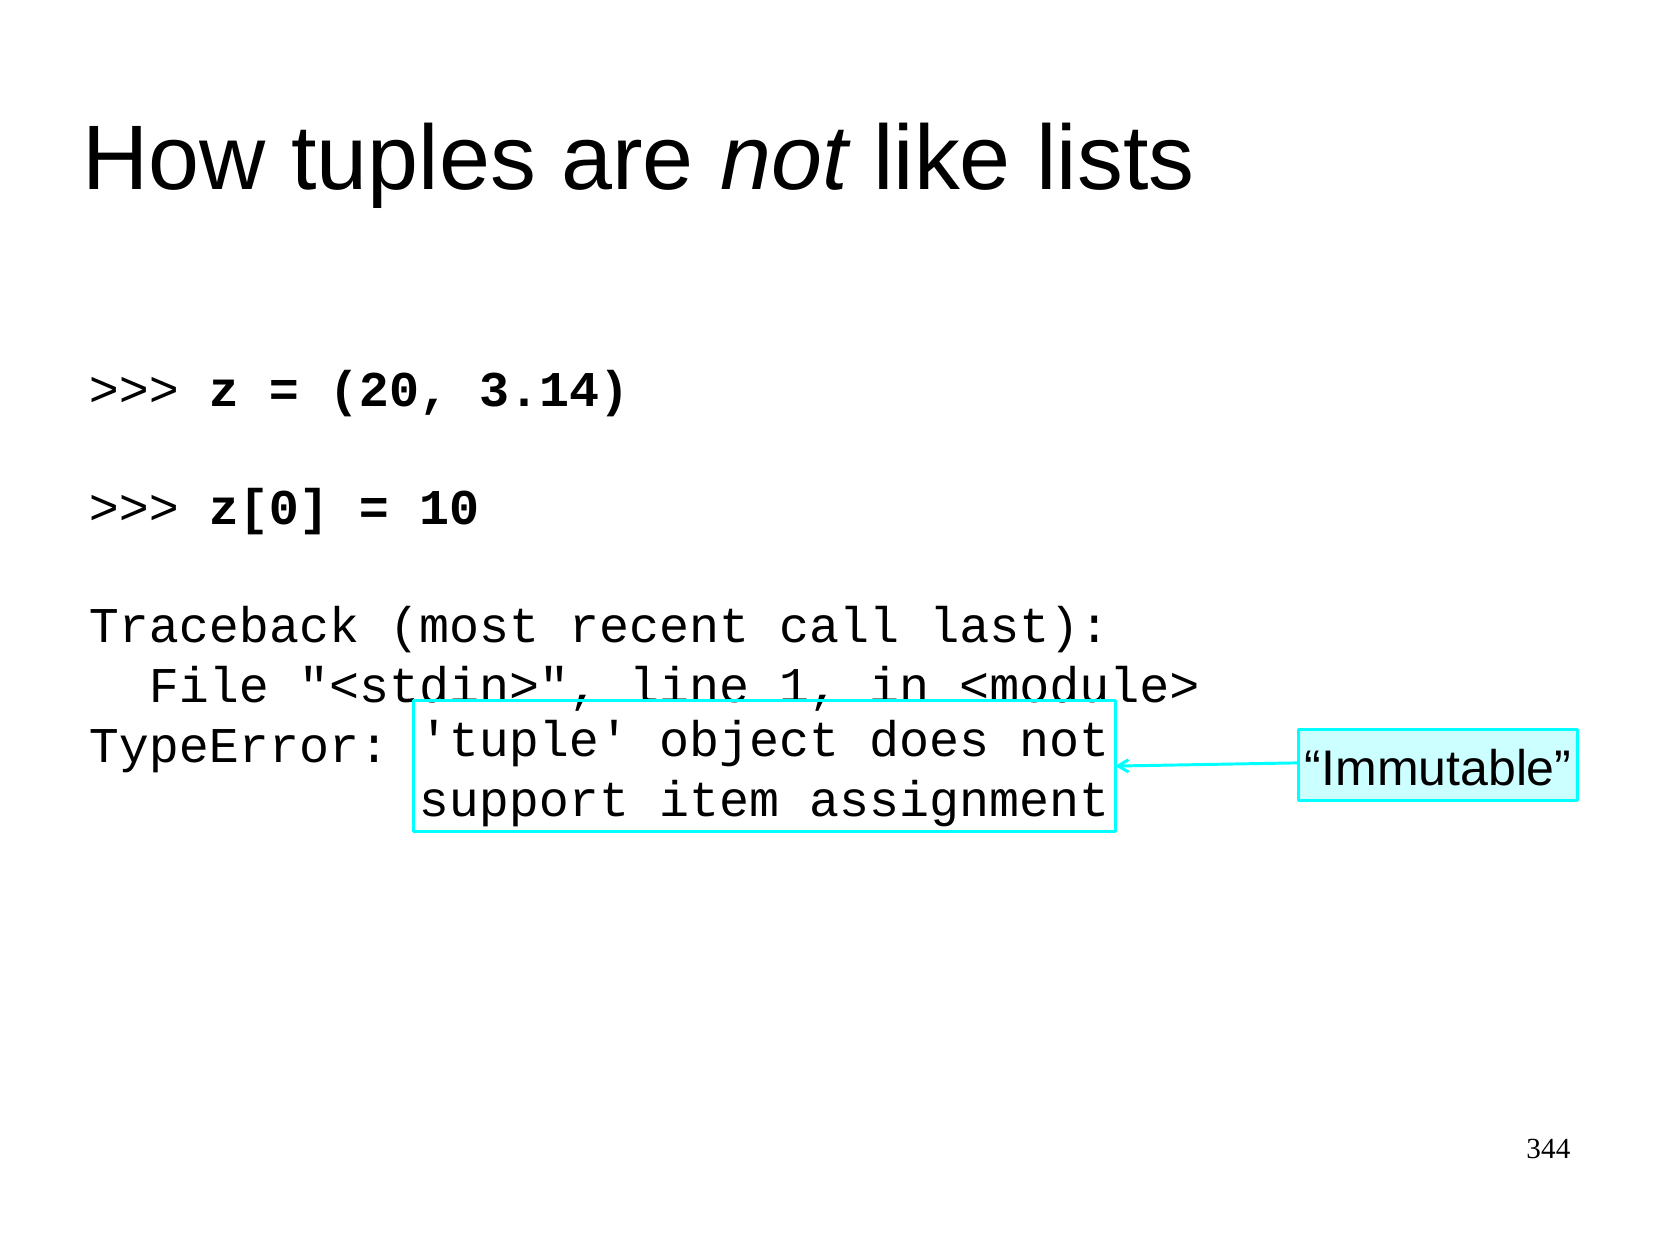

How tuples are not like lists
>>>
z = (20, 3.14)
>>>
z[0] = 10
Traceback (most recent call last):
  File "<stdin>", line 1, in <module>
TypeError:
'tuple' object does not
support item assignment
“Immutable”
344